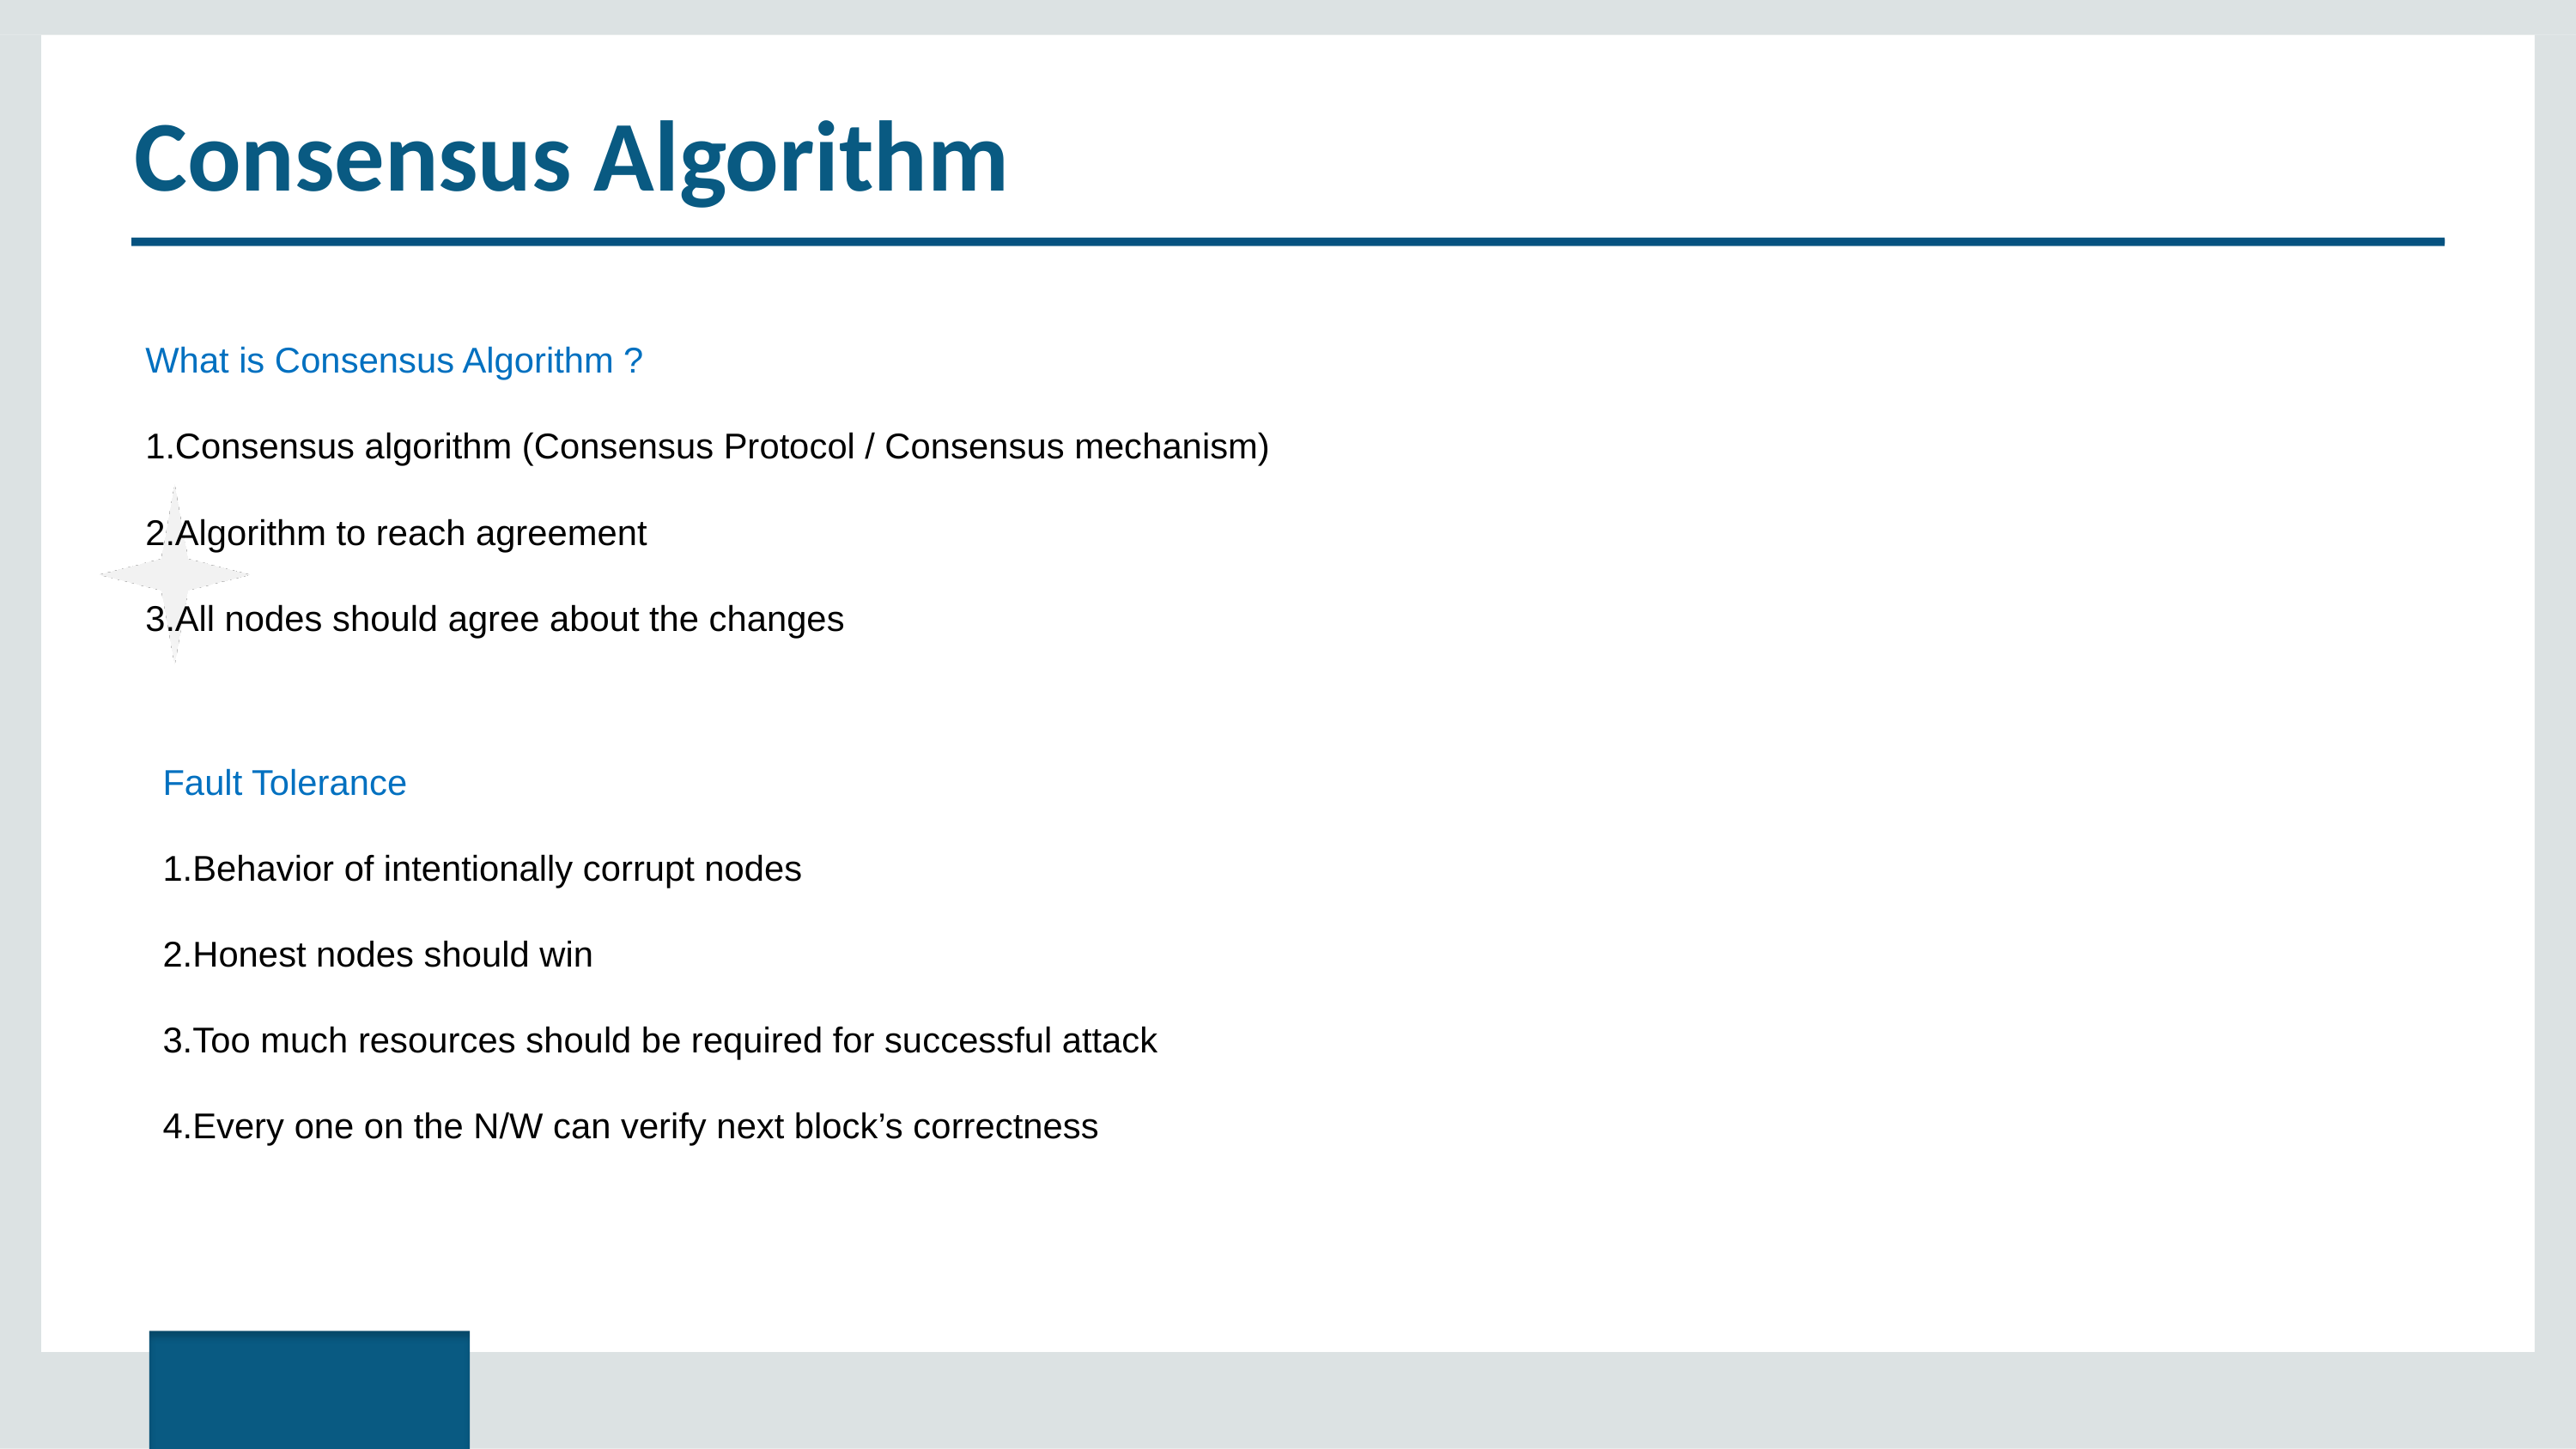

# Consensus Algorithm

What is Consensus Algorithm ?
Consensus algorithm (Consensus Protocol / Consensus mechanism)
Algorithm to reach agreement
All nodes should agree about the changes

Fault Tolerance
Behavior of intentionally corrupt nodes
Honest nodes should win
Too much resources should be required for successful attack
Every one on the N/W can verify next block’s correctness